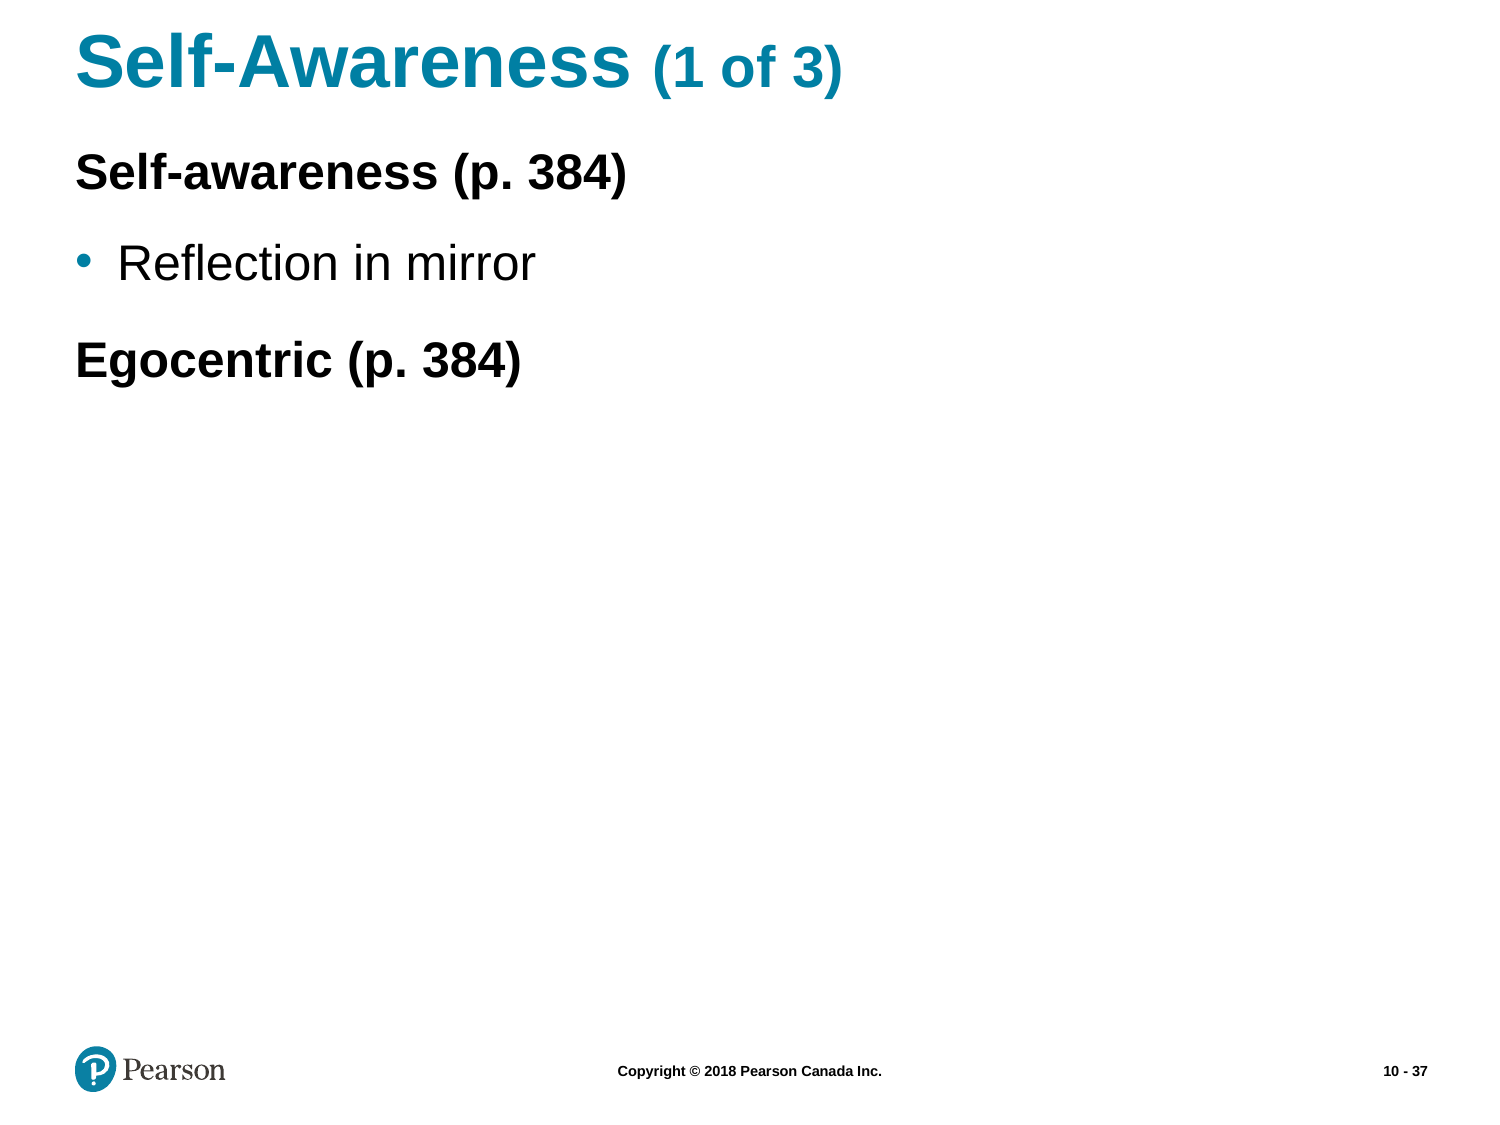

# Self-Awareness (1 of 3)
Self-awareness (p. 384)
Reflection in mirror
Egocentric (p. 384)